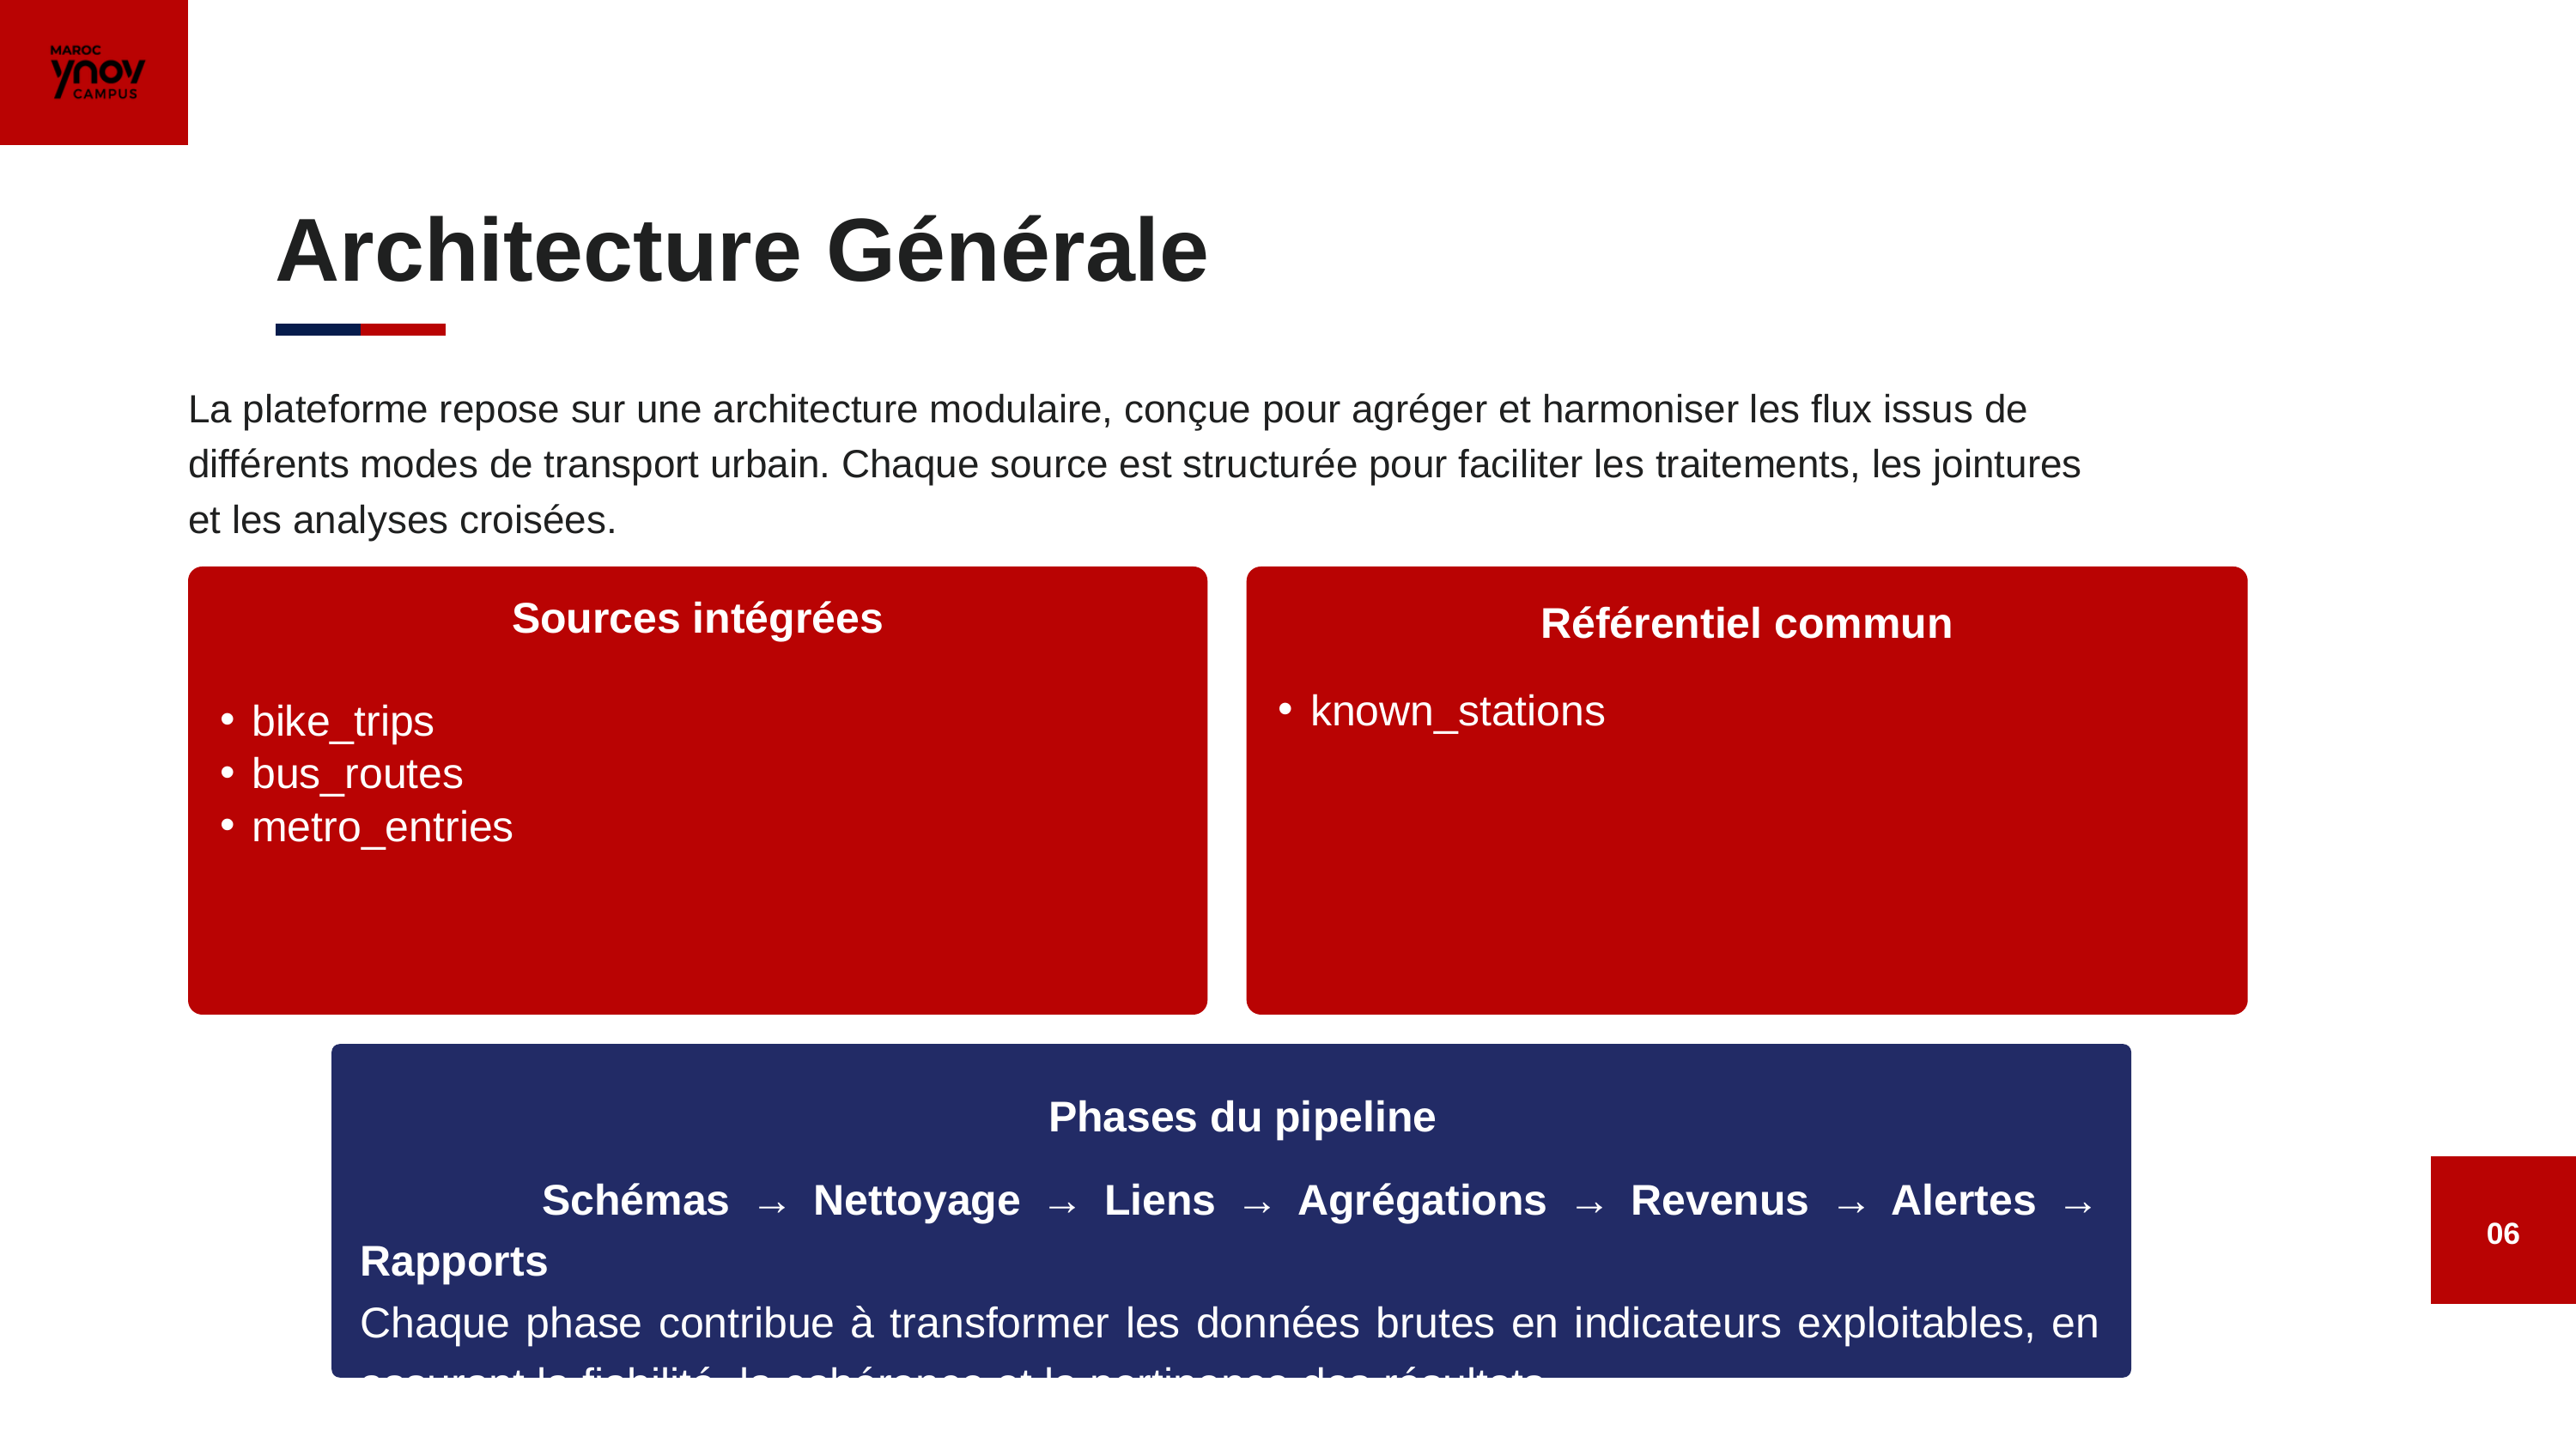

Architecture Générale

La plateforme repose sur une architecture modulaire, conçue pour agréger et harmoniser les flux issus de différents modes de transport urbain. Chaque source est structurée pour faciliter les traitements, les jointures et les analyses croisées.

Sources intégrées
Référentiel commun
known_stations
bike_trips
bus_routes
metro_entries

Phases du pipeline

         Schémas → Nettoyage → Liens → Agrégations → Revenus → Alertes → Rapports
Chaque phase contribue à transformer les données brutes en indicateurs exploitables, en assurant la fiabilité, la cohérence et la pertinence des résultats

06